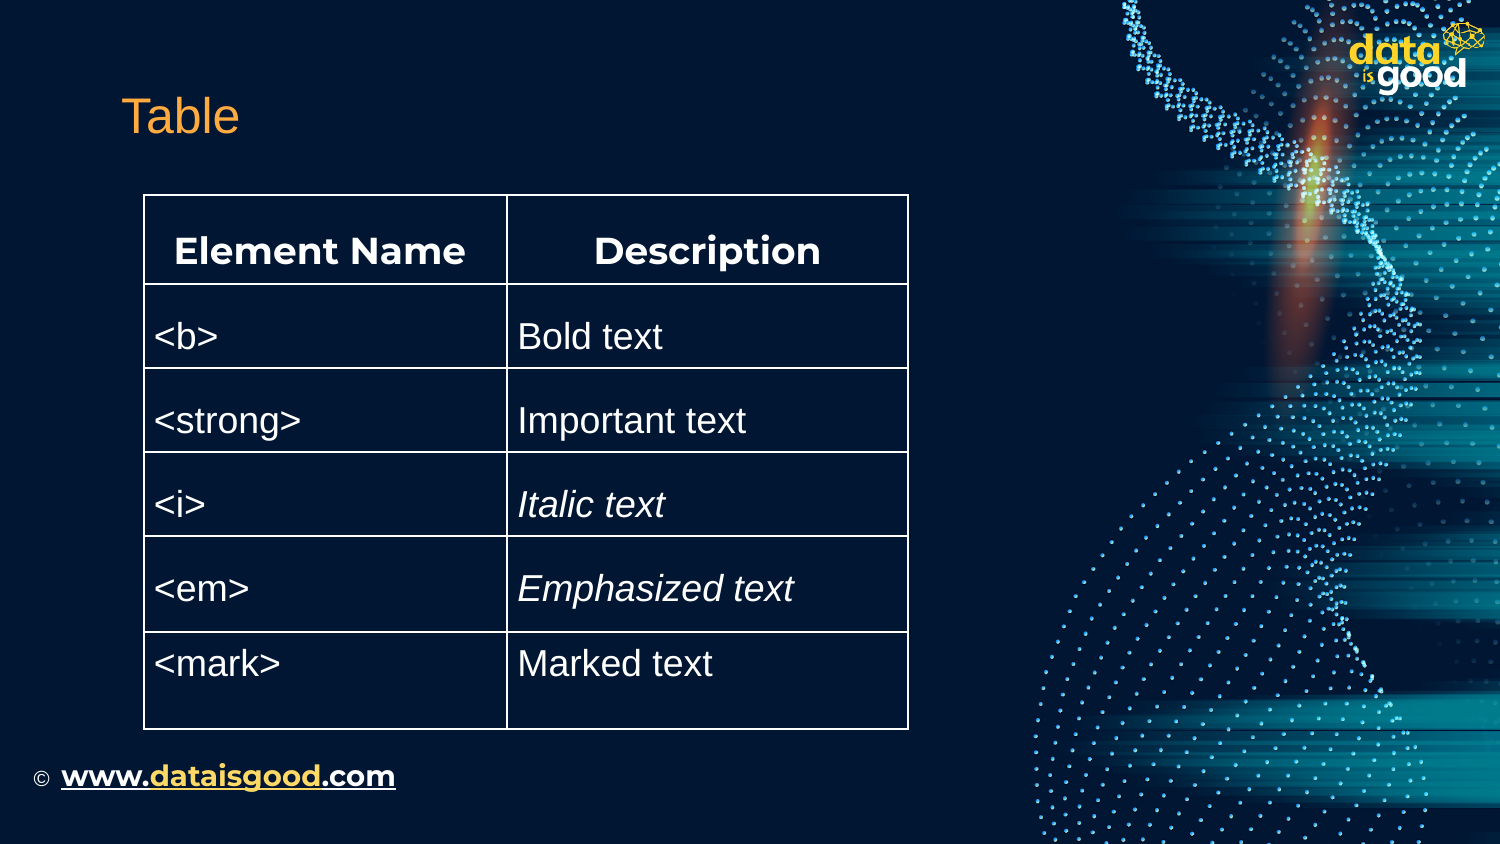

# Table
| Element Name | Description |
| --- | --- |
| <b> | Bold text |
| <strong> | Important text |
| <i> | Italic text |
| <em> | Emphasized text |
| <mark> | Marked text |